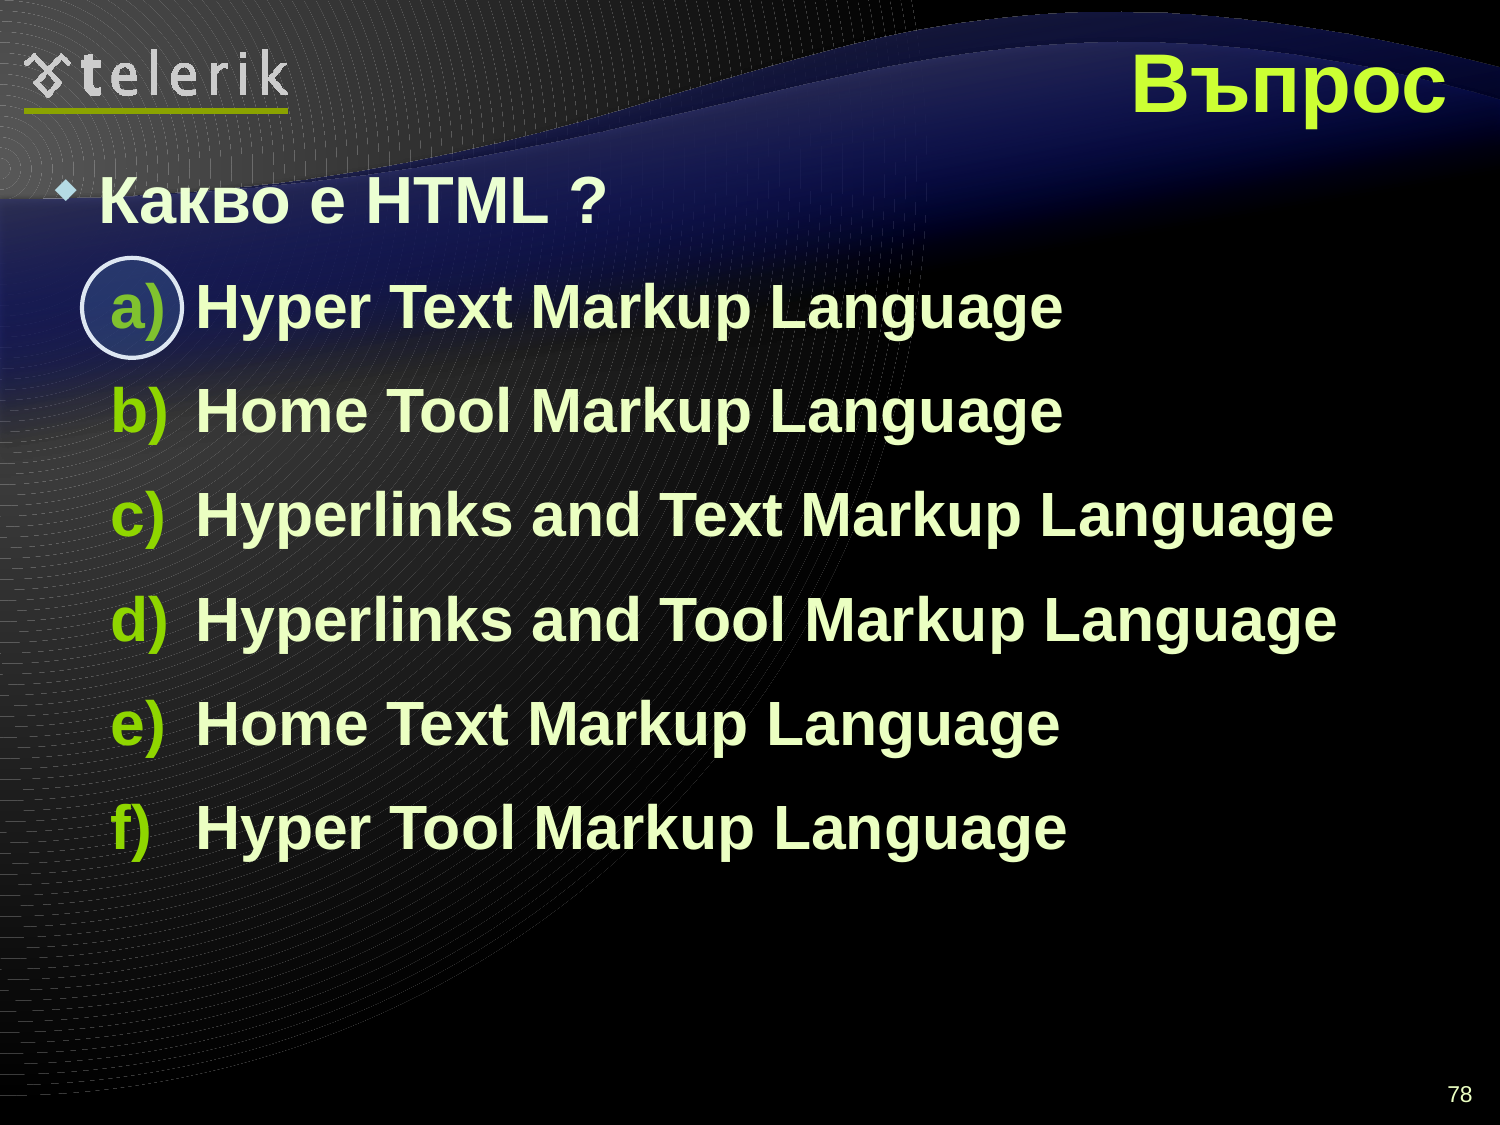

# Въпрос
Какво е HTML ?
Hyper Text Markup Language
Home Tool Markup Language
Hyperlinks and Text Markup Language
Hyperlinks and Tool Markup Language
Home Text Markup Language
Hyper Tool Markup Language

78